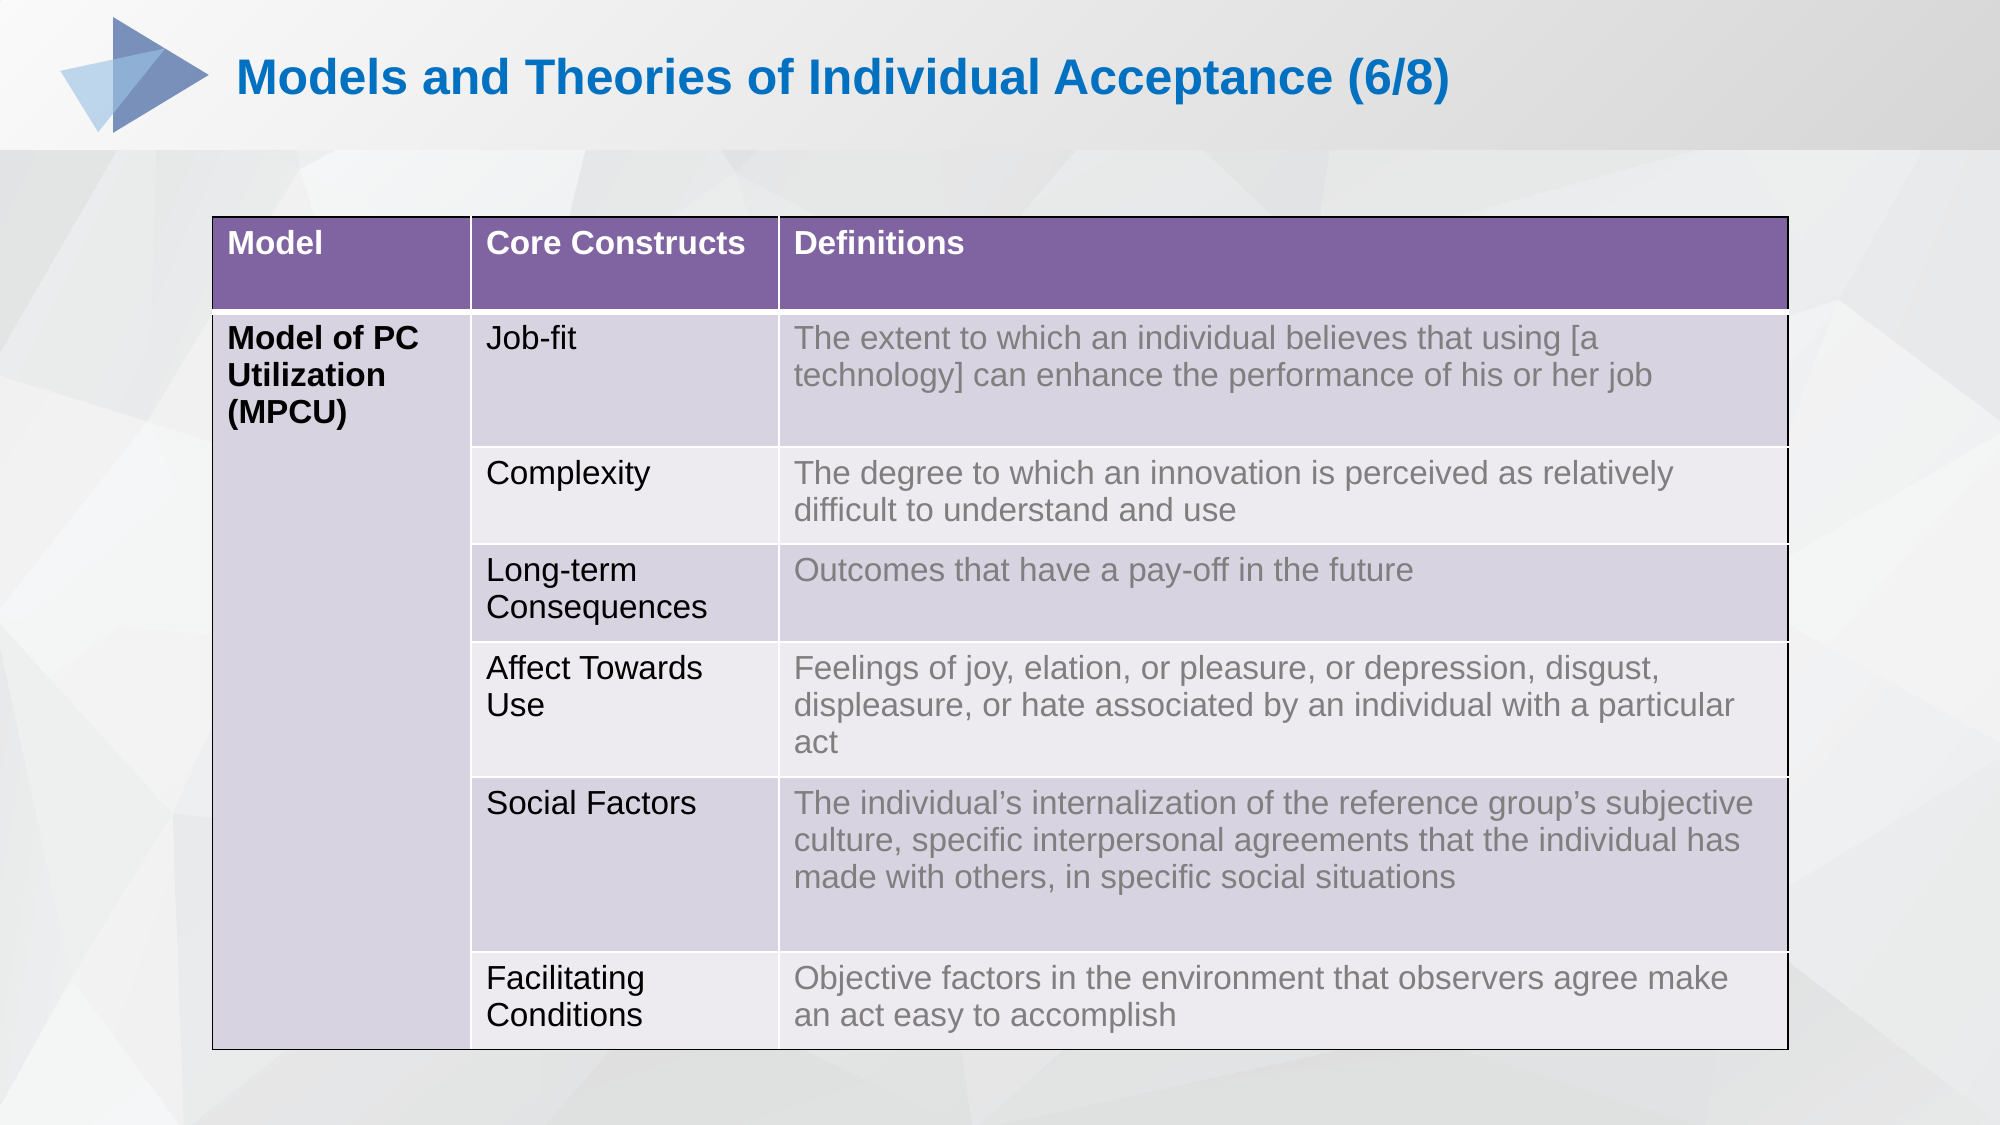

# Models and Theories of Individual Acceptance (6/8)

Models and Theories of Individual Acceptance (6/8)
| Model | Core Constructs | Definitions |
| --- | --- | --- |
| Model of PC Utilization (MPCU) | Job-fit | The extent to which an individual believes that using [a technology] can enhance the performance of his or her job |
|  | Complexity | The degree to which an innovation is perceived as relatively difficult to understand and use |
|  | Long-term Consequences | Outcomes that have a pay-off in the future |
|  | Affect Towards Use | Feelings of joy, elation, or pleasure, or depression, disgust, displeasure, or hate associated by an individual with a particular act |
|  | Social Factors | The individual’s internalization of the reference group’s subjective culture, specific interpersonal agreements that the individual has made with others, in specific social situations |
|  | Facilitating Conditions | Objective factors in the environment that observers agree make an act easy to accomplish |